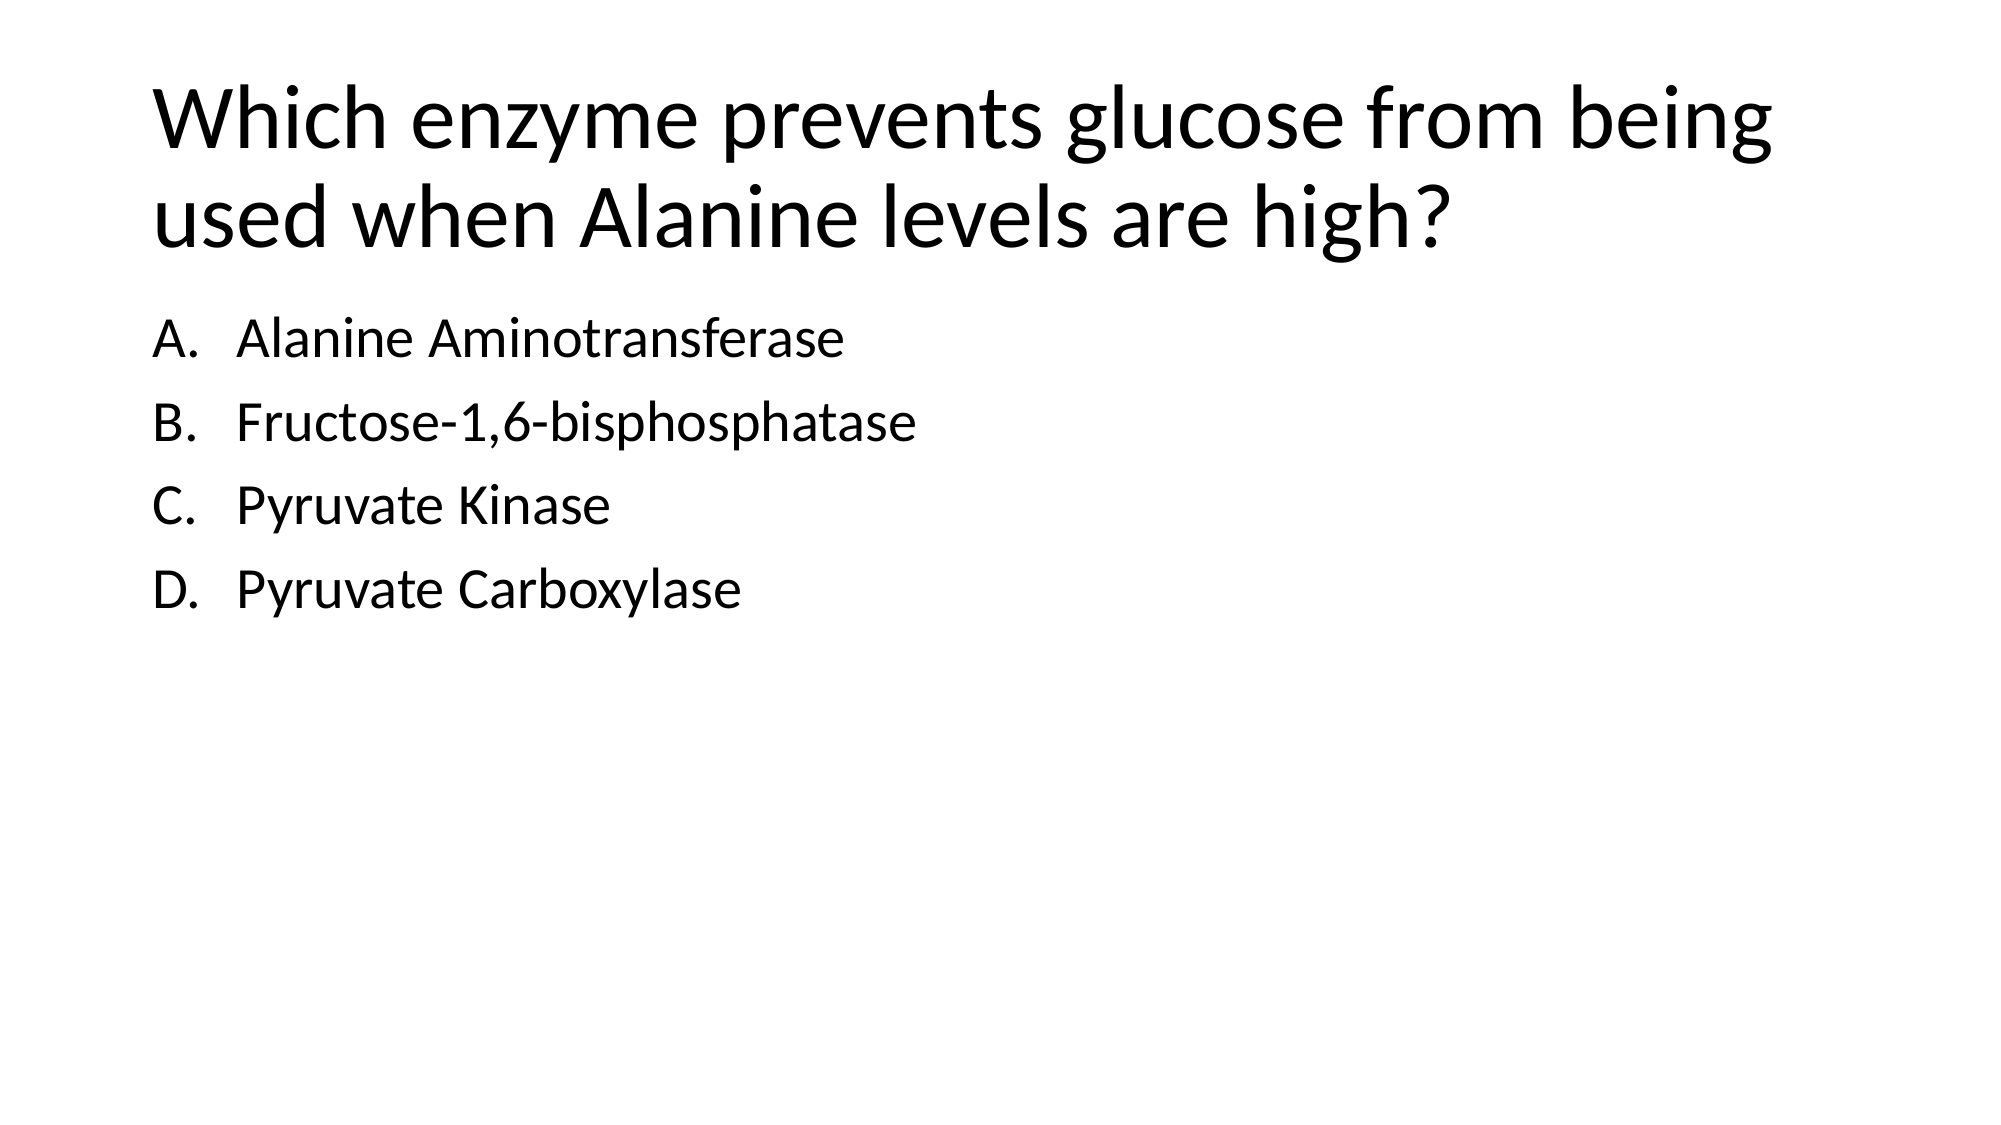

# Which enzyme prevents glucose from being used when Alanine levels are high?
Alanine Aminotransferase
Fructose-1,6-bisphosphatase
Pyruvate Kinase
Pyruvate Carboxylase